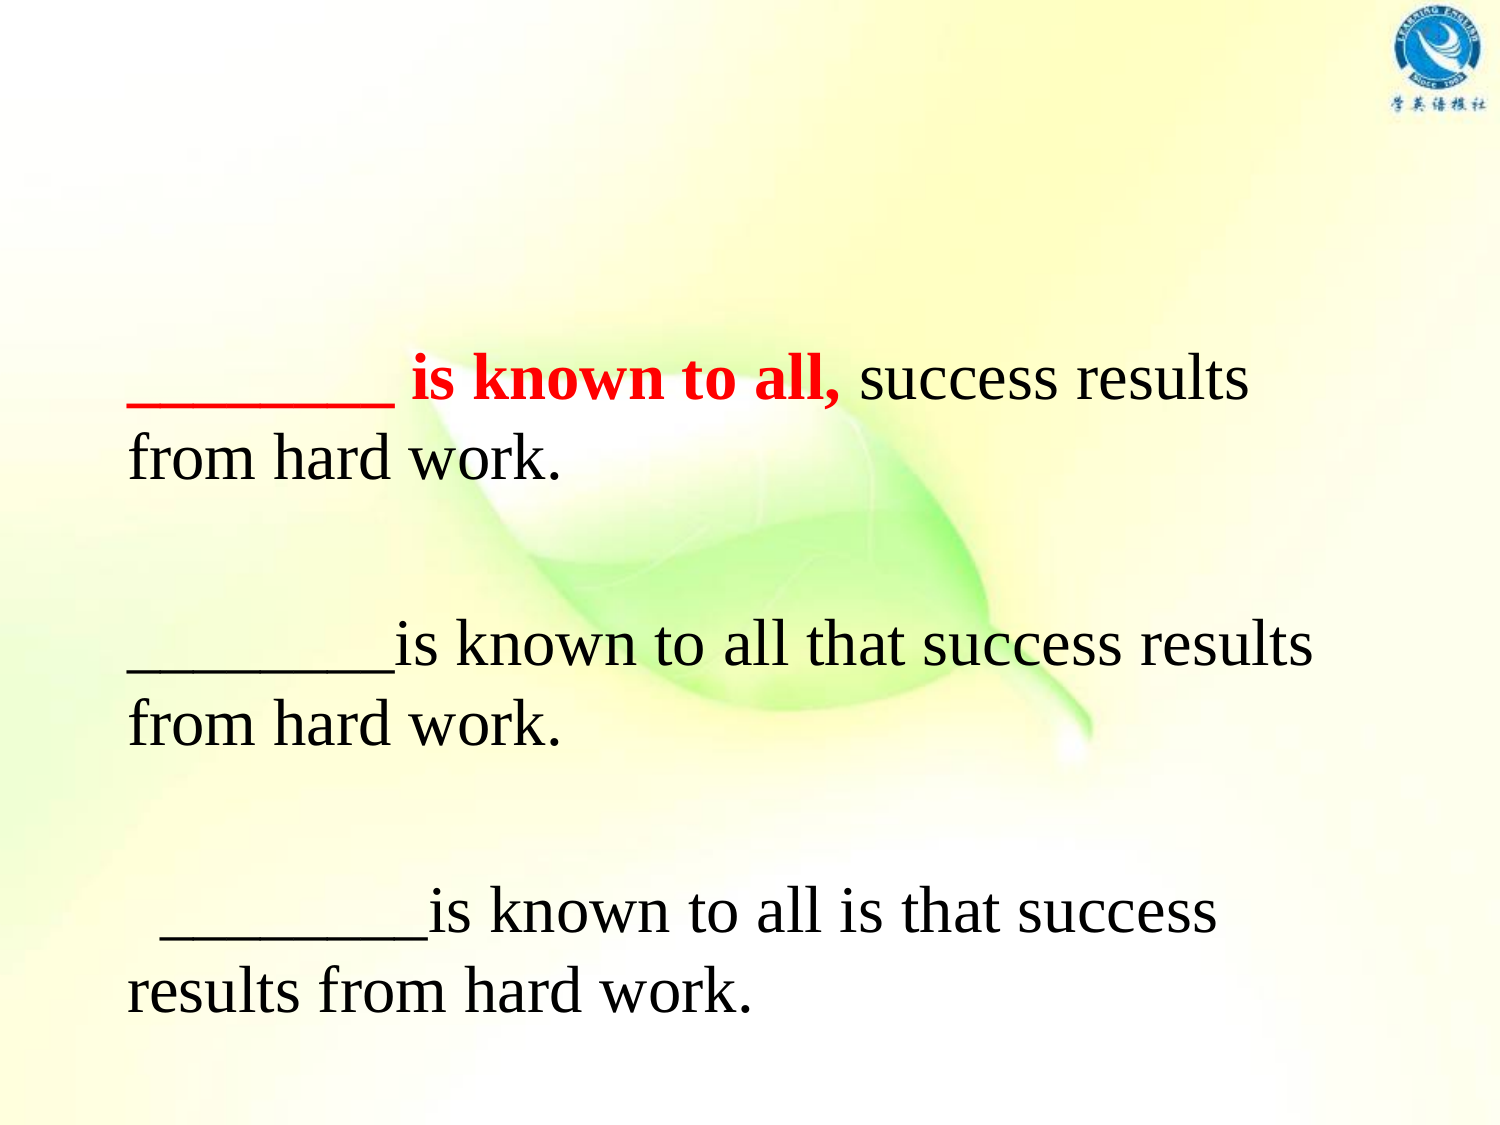

#
________ is known to all, success results from hard work.

________is known to all that success results from hard work.

  ________is known to all is that success results from hard work.